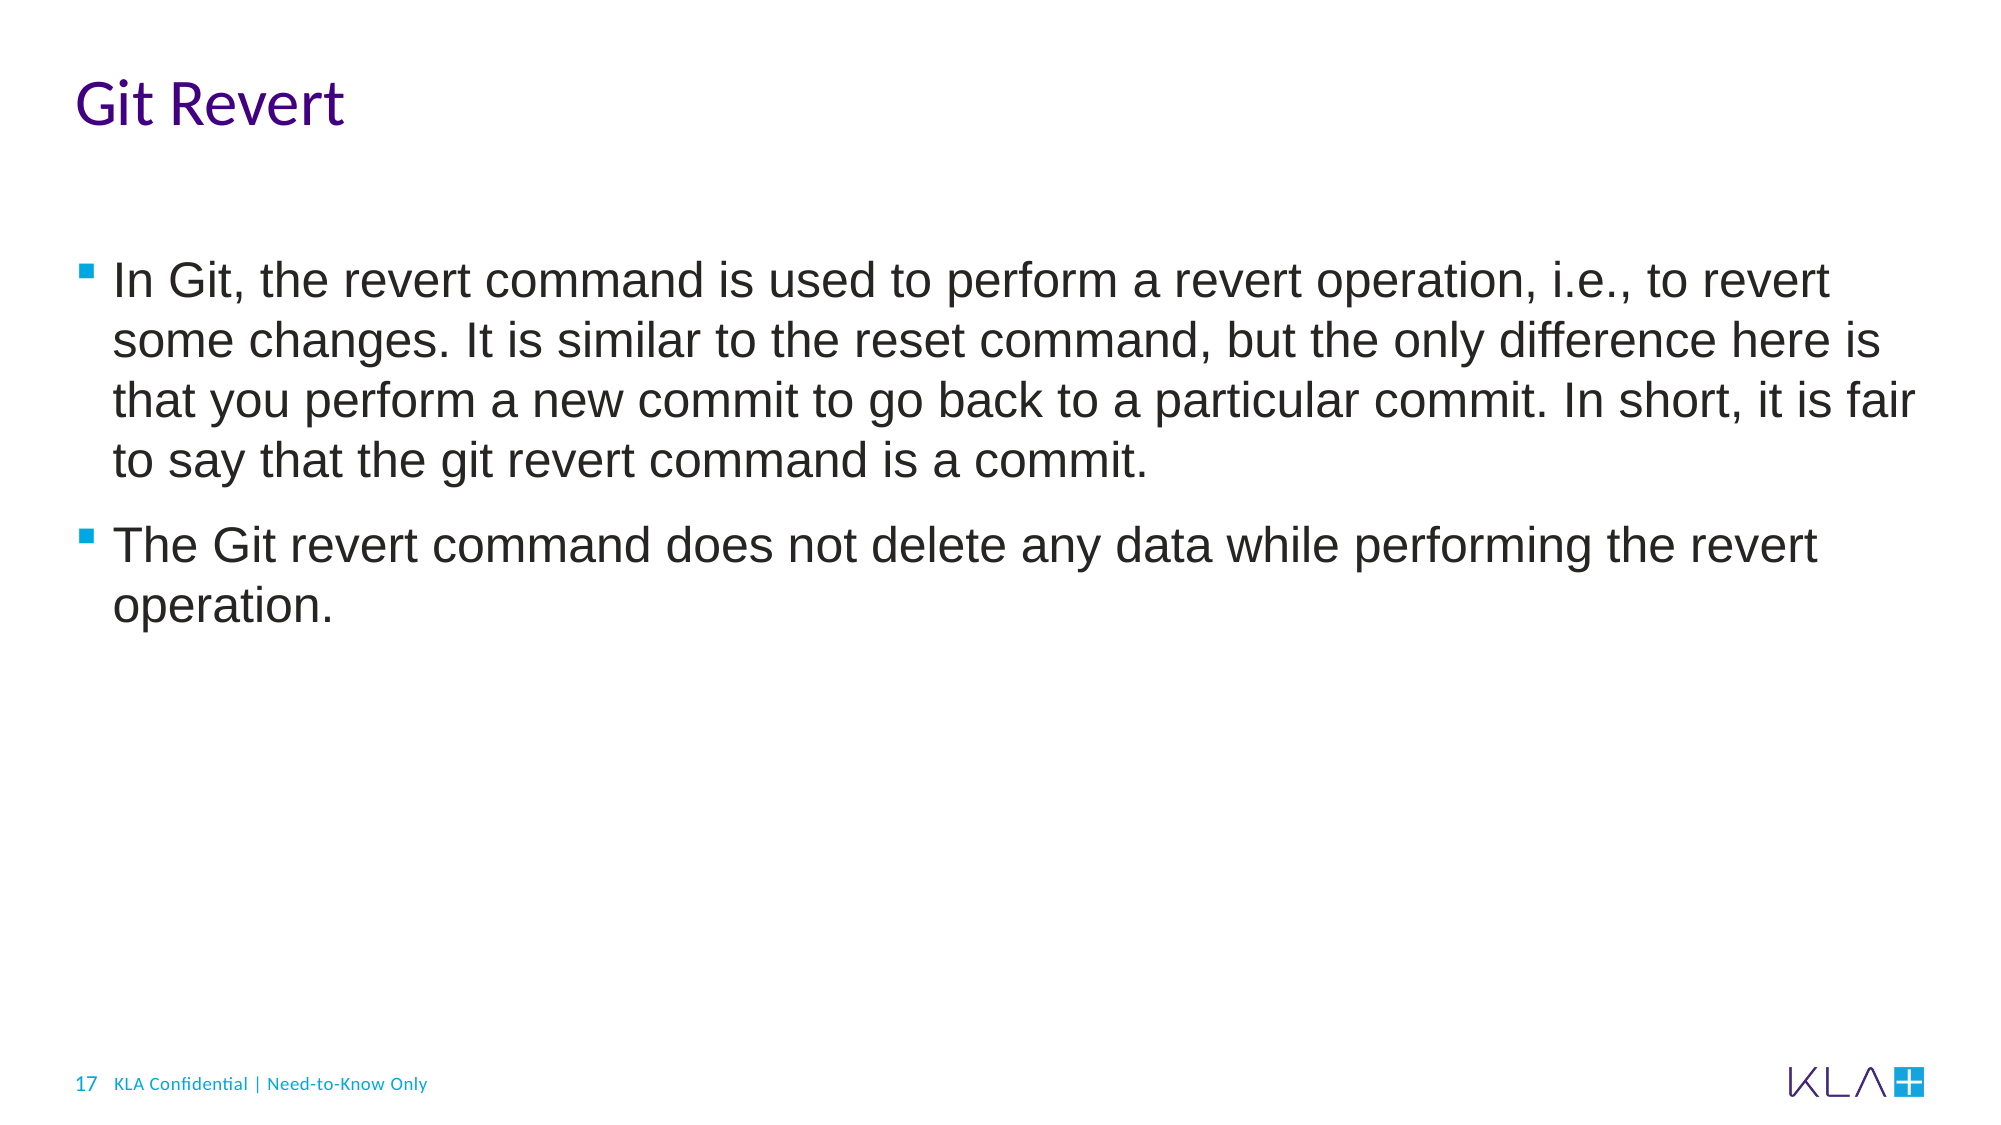

# Git Revert
In Git, the revert command is used to perform a revert operation, i.e., to revert some changes. It is similar to the reset command, but the only difference here is that you perform a new commit to go back to a particular commit. In short, it is fair to say that the git revert command is a commit.
The Git revert command does not delete any data while performing the revert operation.